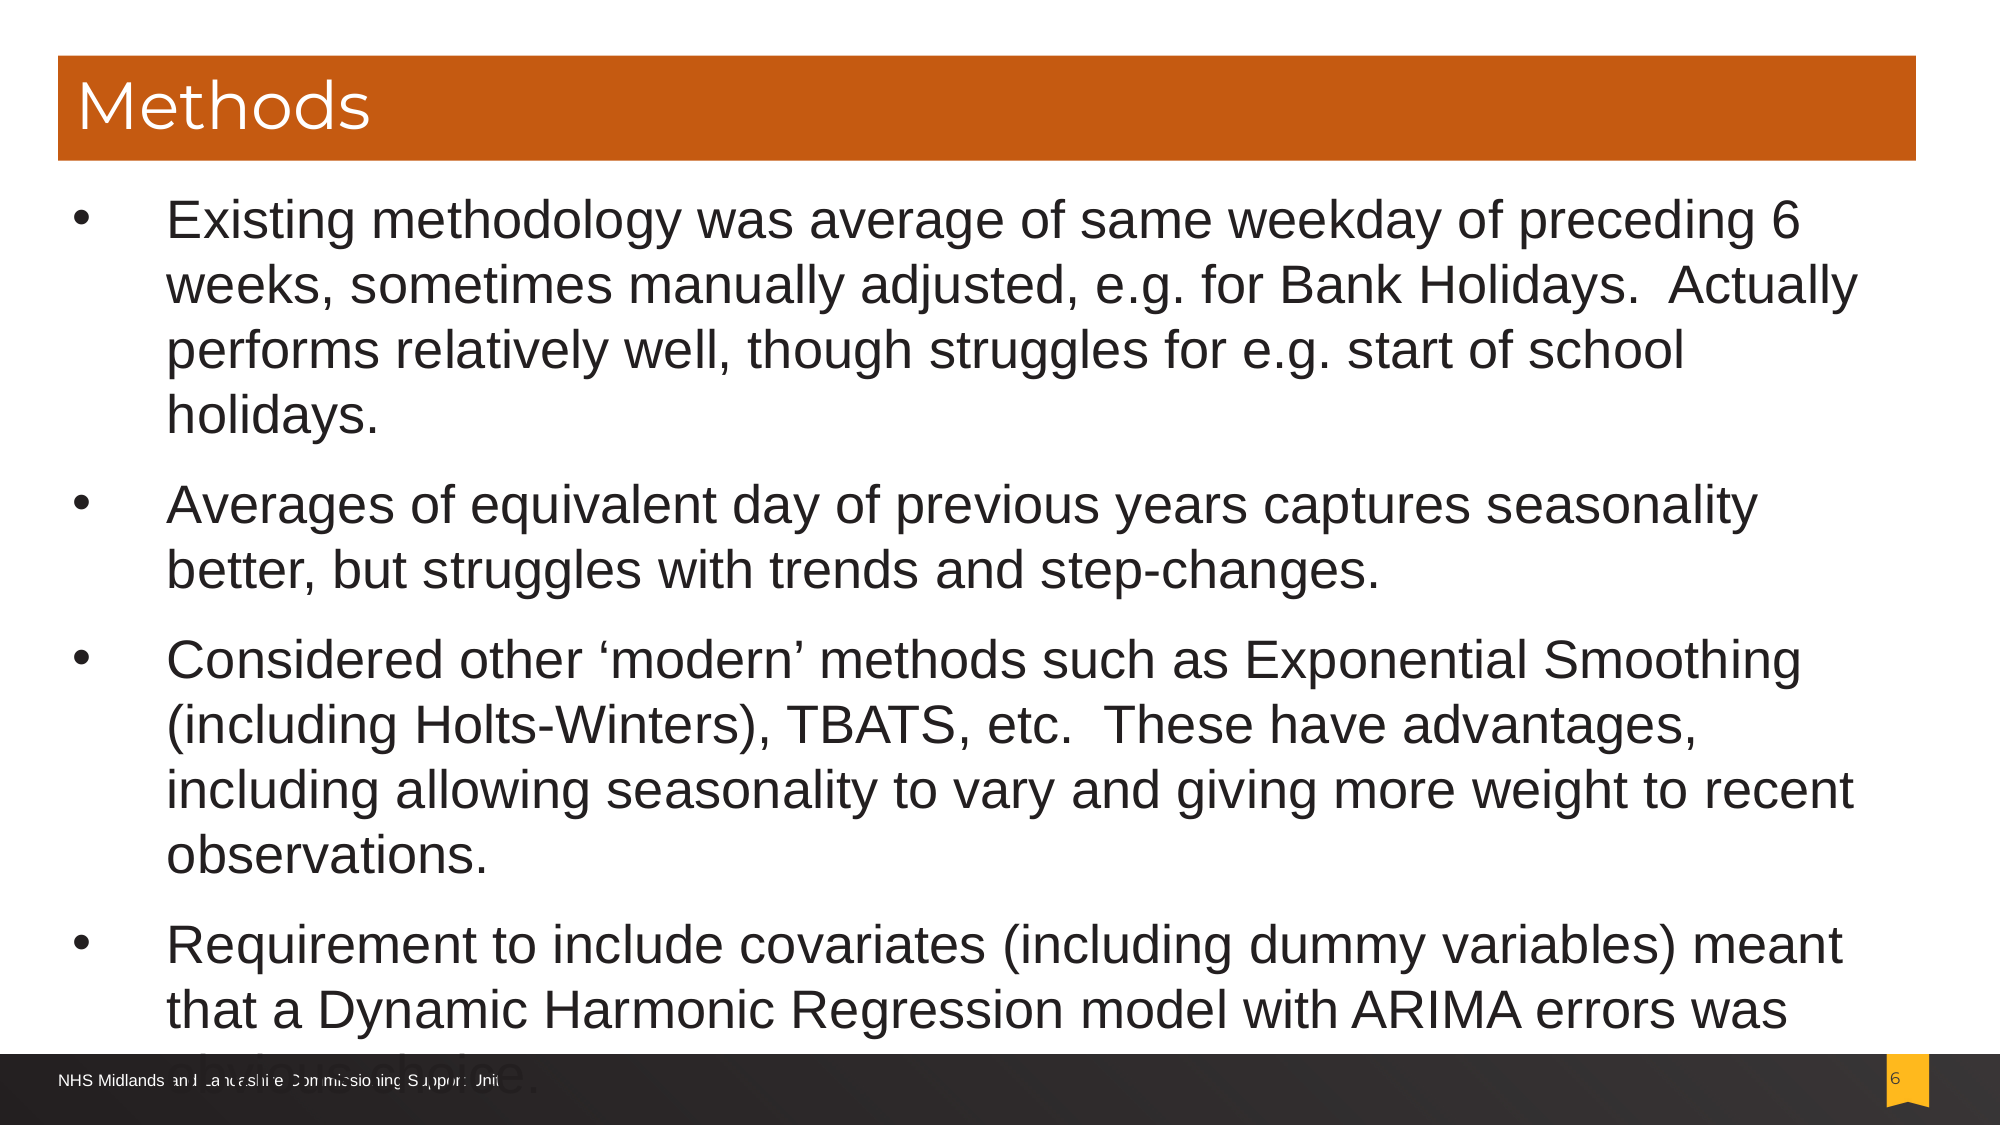

Methods
Existing methodology was average of same weekday of preceding 6 weeks, sometimes manually adjusted, e.g. for Bank Holidays.  Actually performs relatively well, though struggles for e.g. start of school holidays.
Averages of equivalent day of previous years captures seasonality better, but struggles with trends and step-changes.
Considered other ‘modern’ methods such as Exponential Smoothing (including Holts-Winters), TBATS, etc.  These have advantages, including allowing seasonality to vary and giving more weight to recent observations.
Requirement to include covariates (including dummy variables) meant that a Dynamic Harmonic Regression model with ARIMA errors was obvious choice.
NHS Midlands and Lancashire Commissioning Support Unit
6